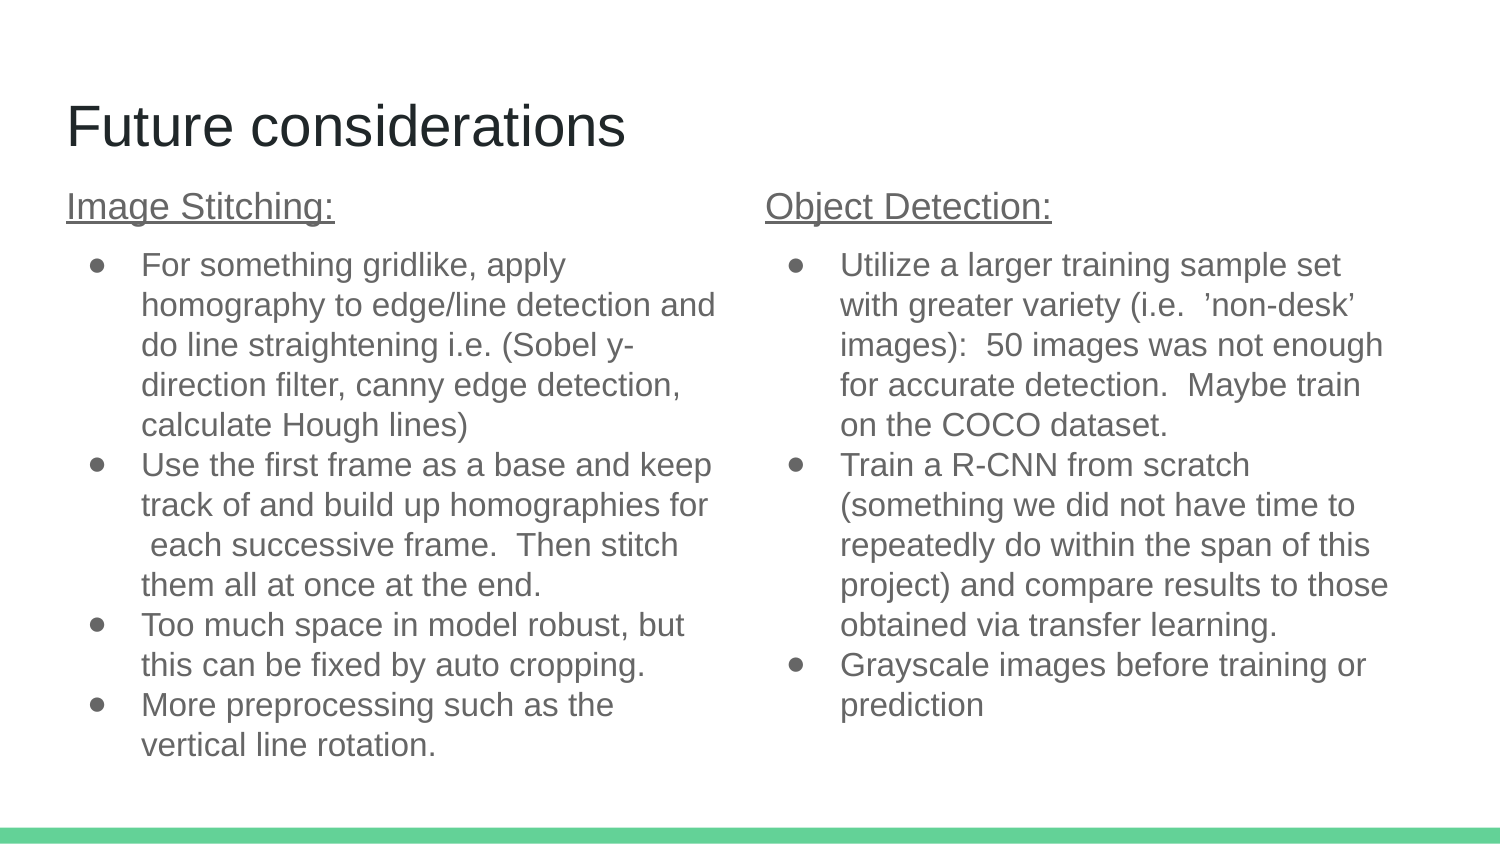

# Future considerations

Image Stitching:
For something gridlike, apply homography to edge/line detection and do line straightening i.e. (Sobel y-direction filter, canny edge detection, calculate Hough lines)
Use the first frame as a base and keep track of and build up homographies for  each successive frame.  Then stitch them all at once at the end.
Too much space in model robust, but this can be fixed by auto cropping.
More preprocessing such as the vertical line rotation.

Object Detection:
Utilize a larger training sample set with greater variety (i.e.  ’non-desk’ images):  50 images was not enough for accurate detection.  Maybe train on the COCO dataset.
Train a R-CNN from scratch (something we did not have time to repeatedly do within the span of this project) and compare results to those obtained via transfer learning.
Grayscale images before training or prediction